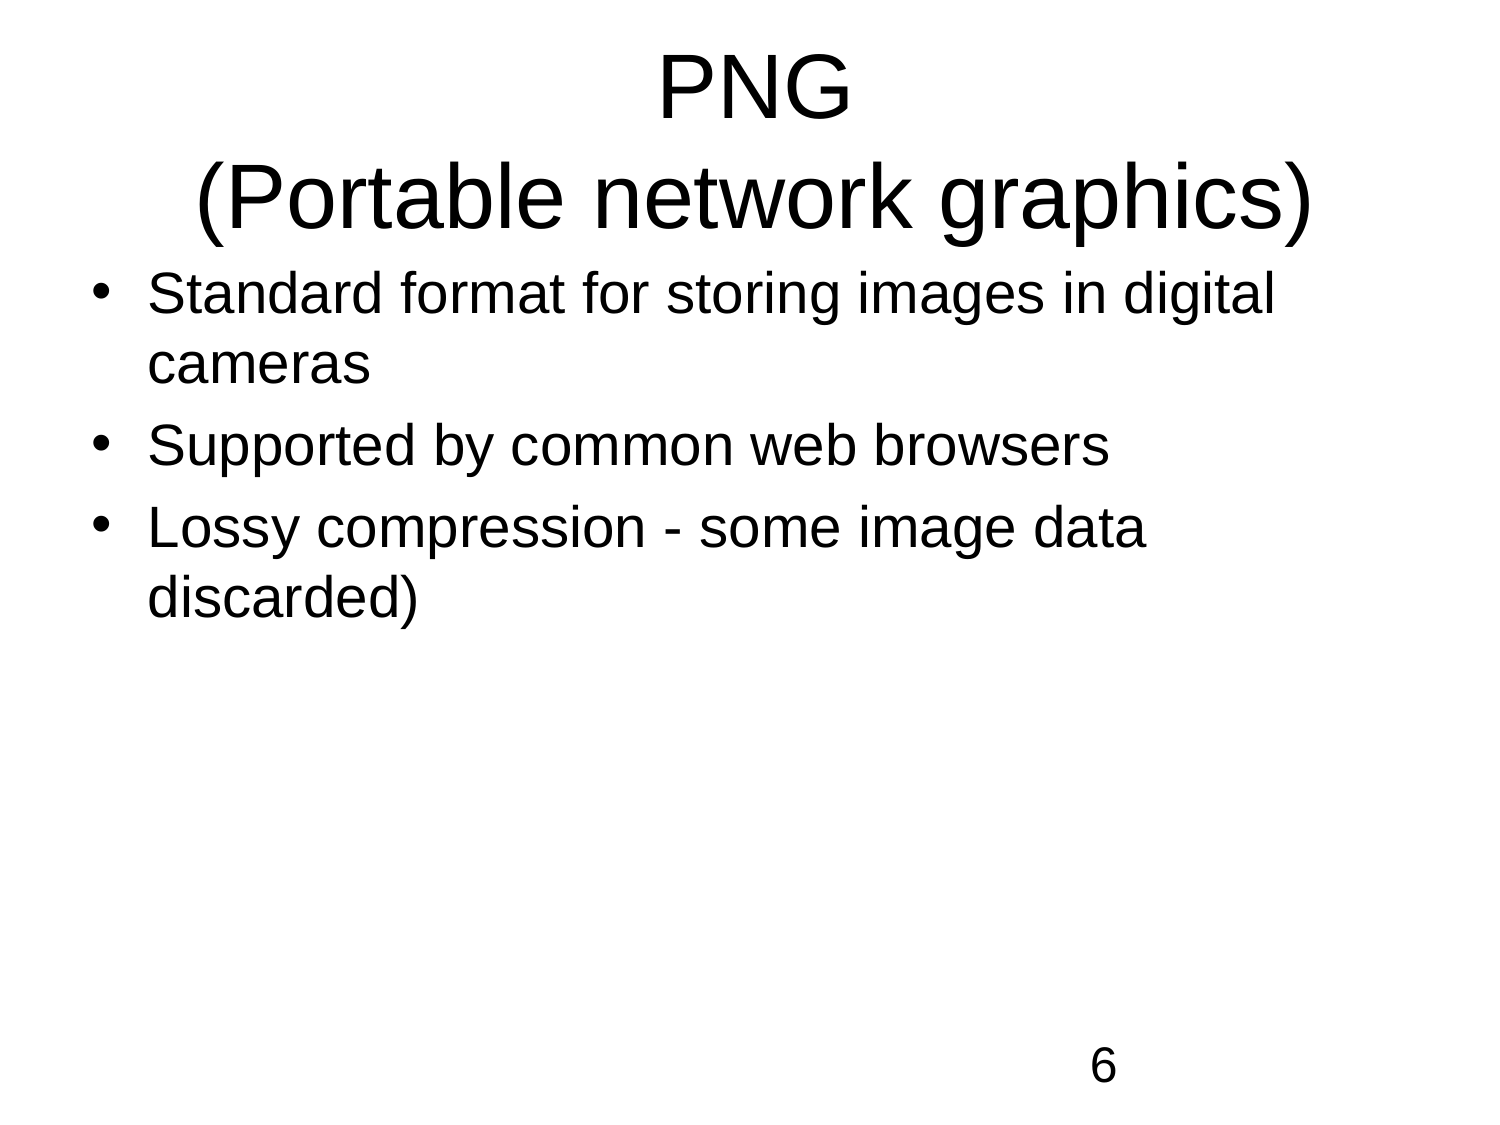

# PNG (Portable network graphics)
Standard format for storing images in digital cameras
Supported by common web browsers
Lossy compression - some image data discarded)

6